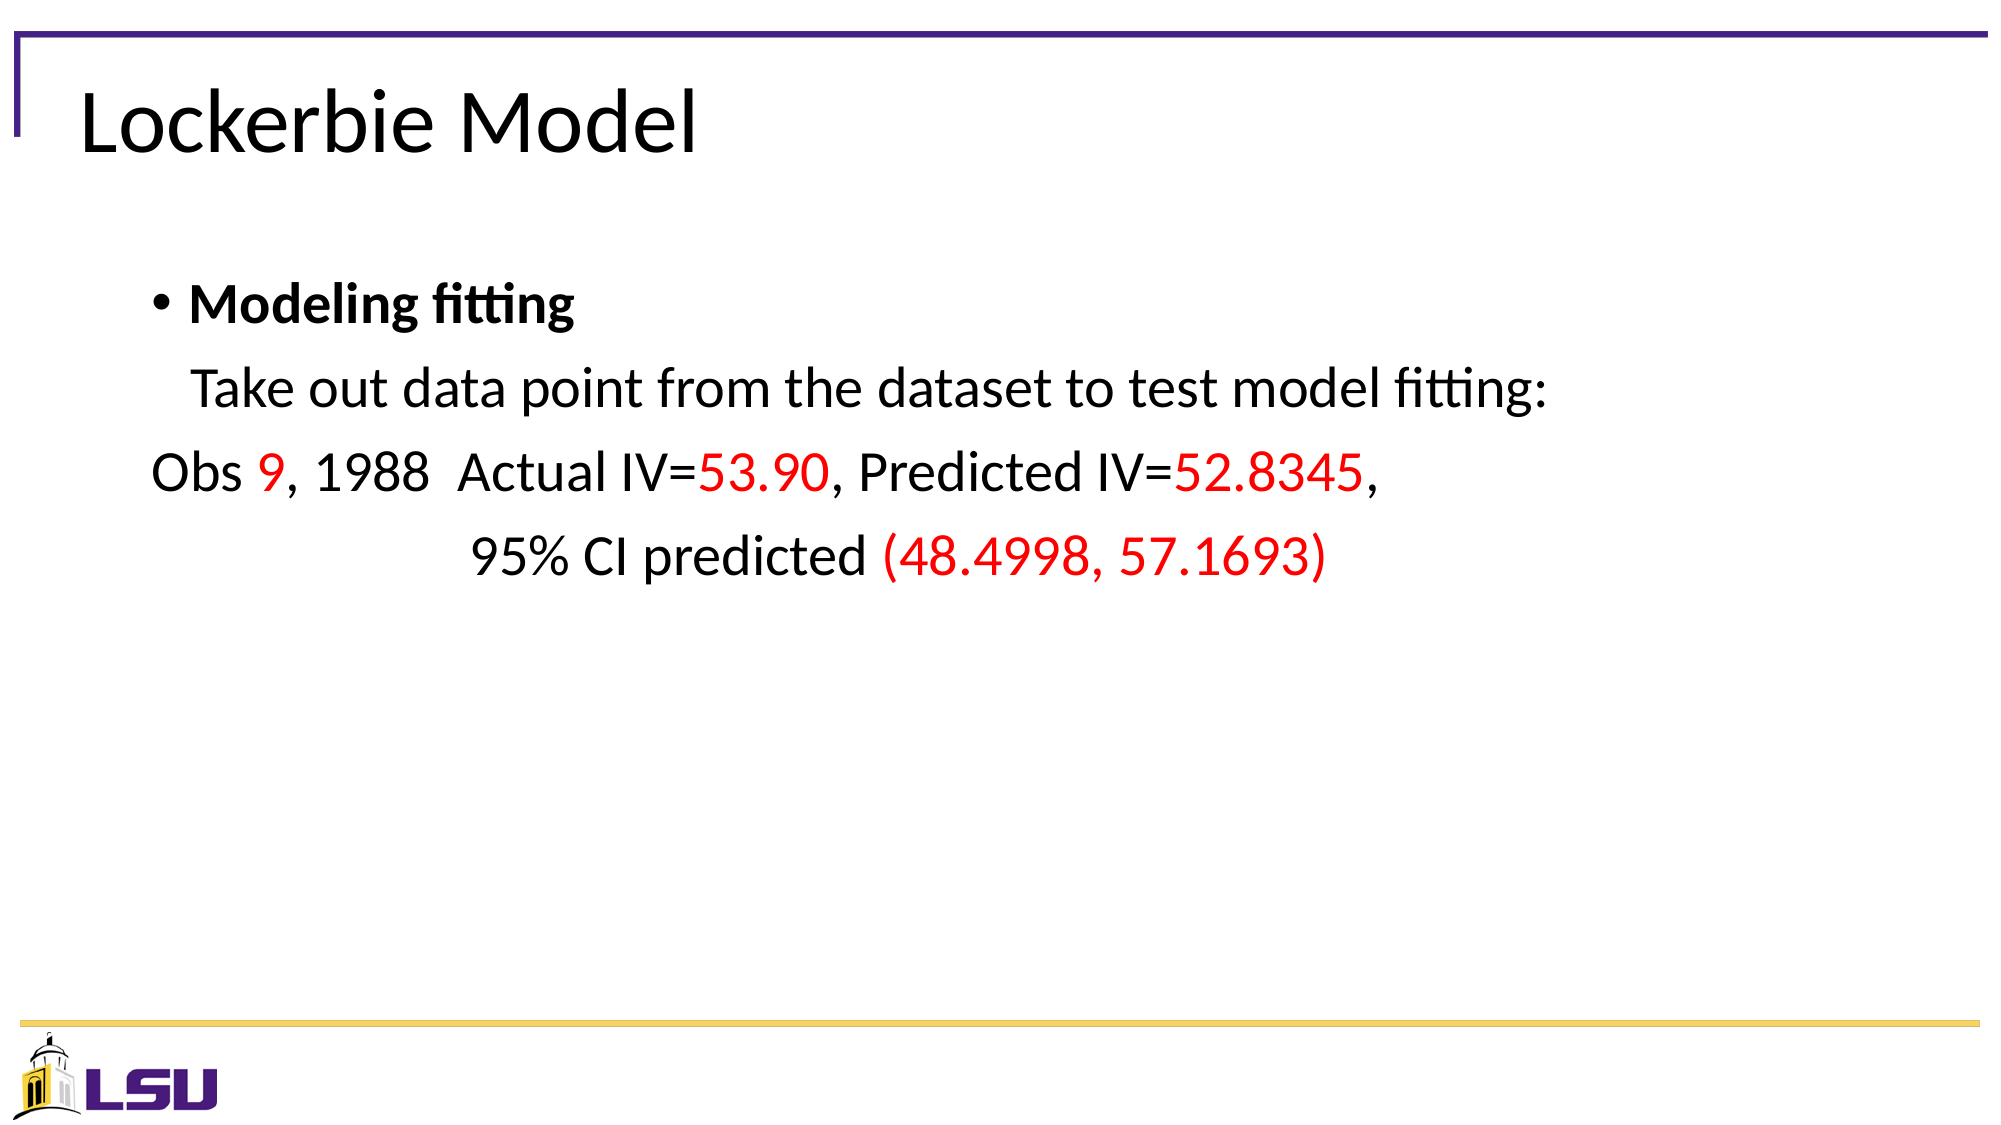

Lockerbie Model
Modeling fitting
Take out data point from the dataset to test model fitting:
Obs 9, 1988  Actual IV=53.90, Predicted IV=52.8345,
                        95% CI predicted (48.4998, 57.1693)